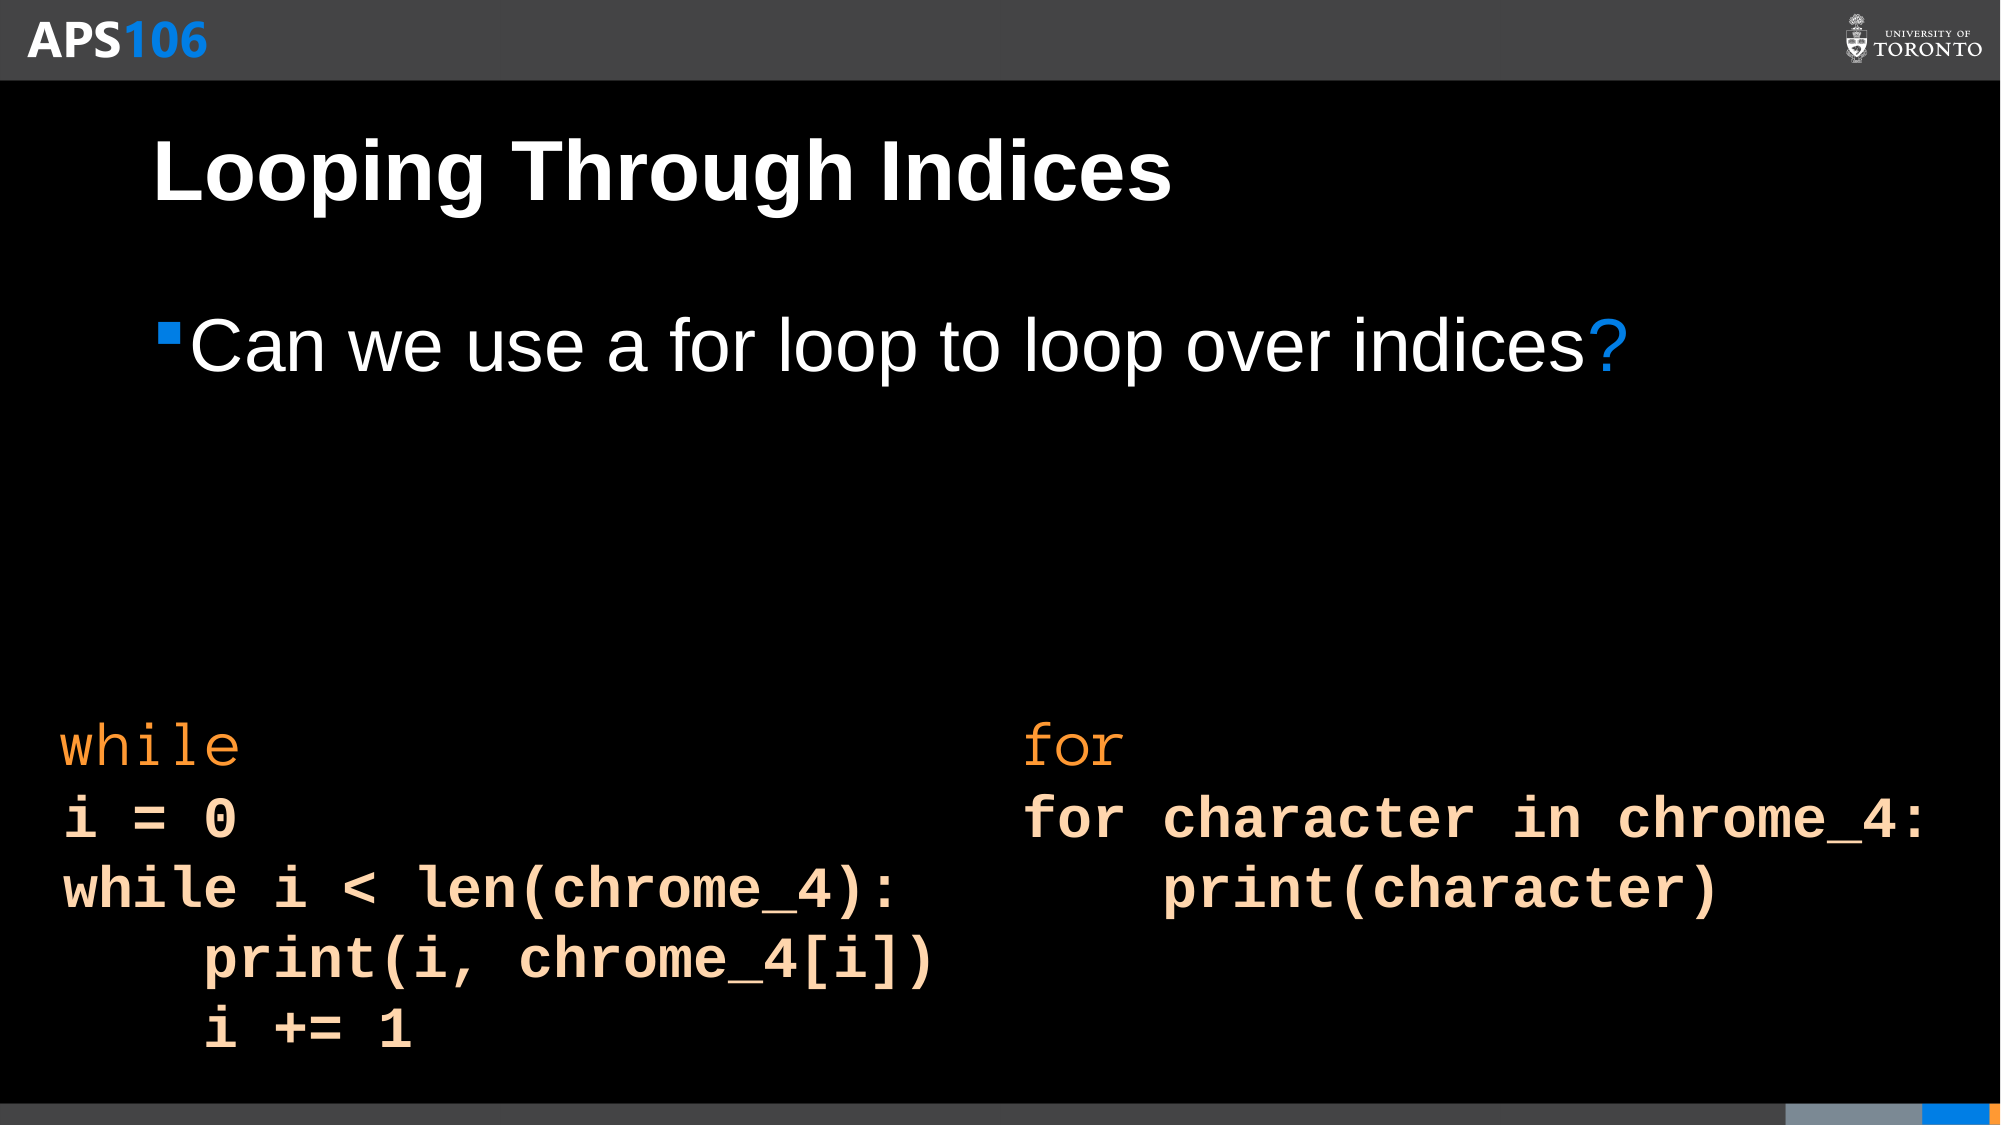

# Looping Through Indices
Can we use a for loop to loop over indices?
while
for
i = 0
while i < len(chrome_4):
    print(i, chrome_4[i])
    i += 1
for character in chrome_4:
    print(character)